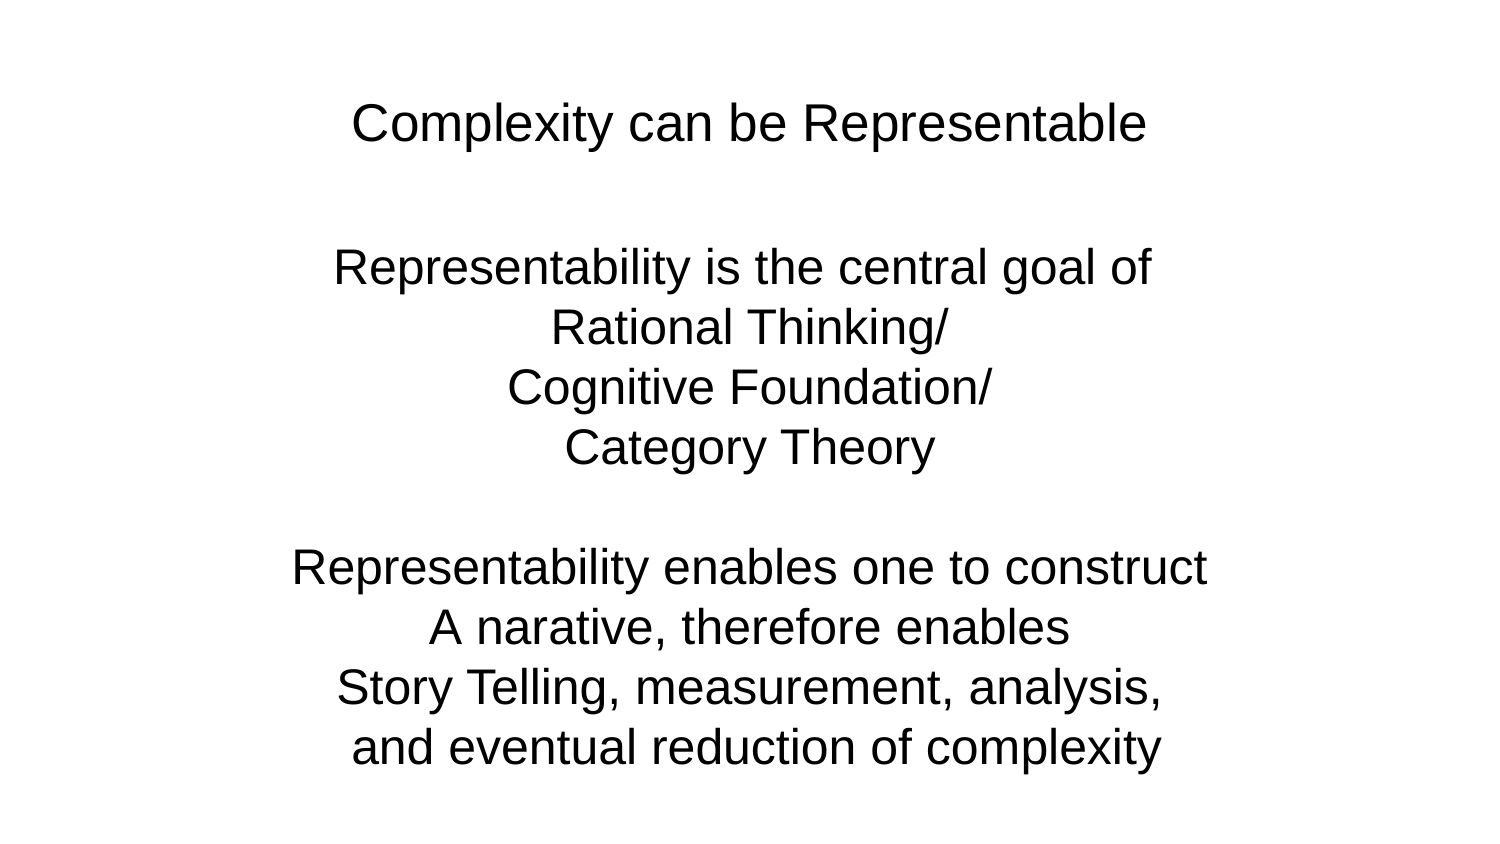

# Complexity can be Representable

Representability is the central goal of
Rational Thinking/
Cognitive Foundation/
Category Theory

Representability enables one to construct
A narative, therefore enables
Story Telling, measurement, analysis,
 and eventual reduction of complexity